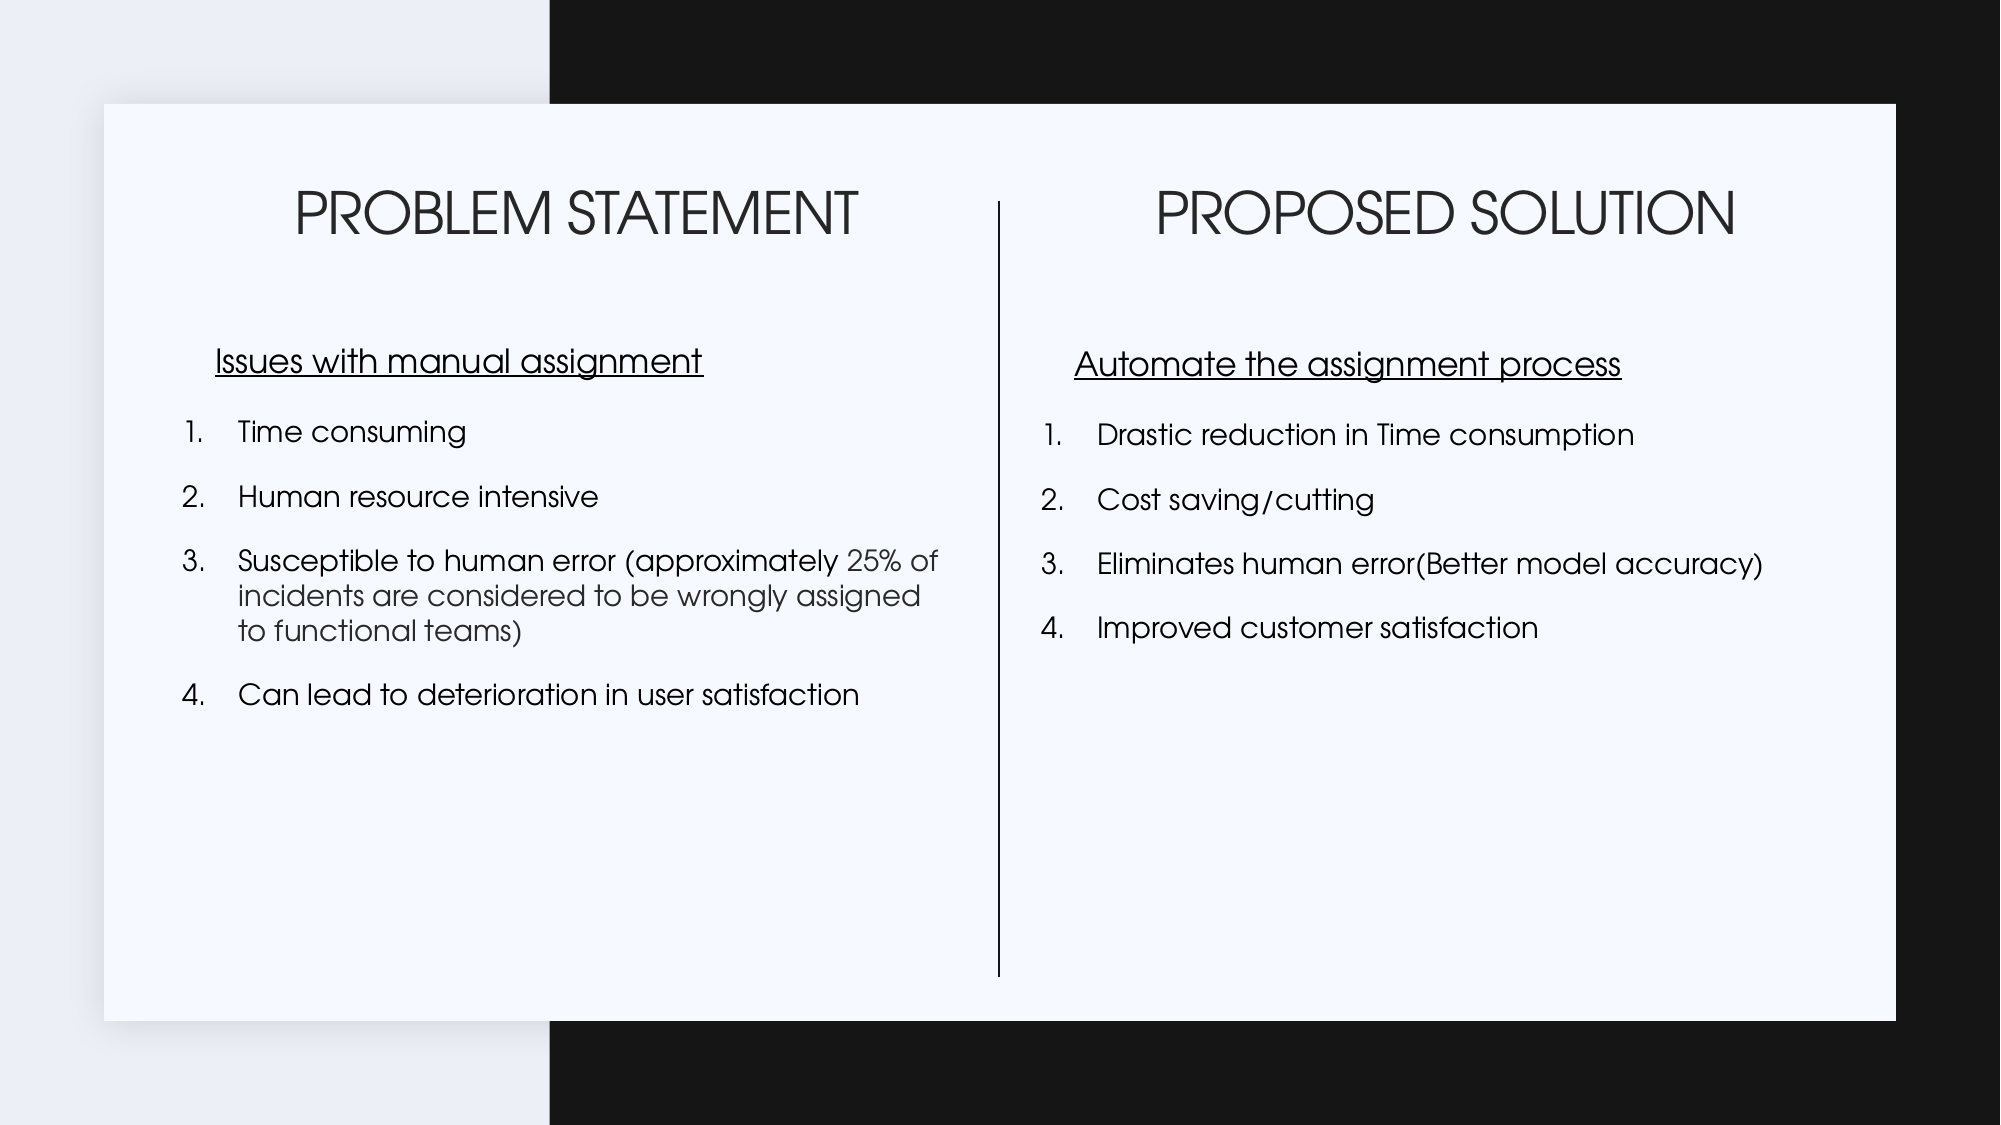

Problem Statement
Proposed solution
Issues with manual assignment
Time consuming
Human resource intensive
Susceptible to human error (approximately 25% of incidents are considered to be wrongly assigned to functional teams)
Can lead to deterioration in user satisfaction
Automate the assignment process
Drastic reduction in Time consumption
Cost saving/cutting
Eliminates human error(Better model accuracy)
Improved customer satisfaction